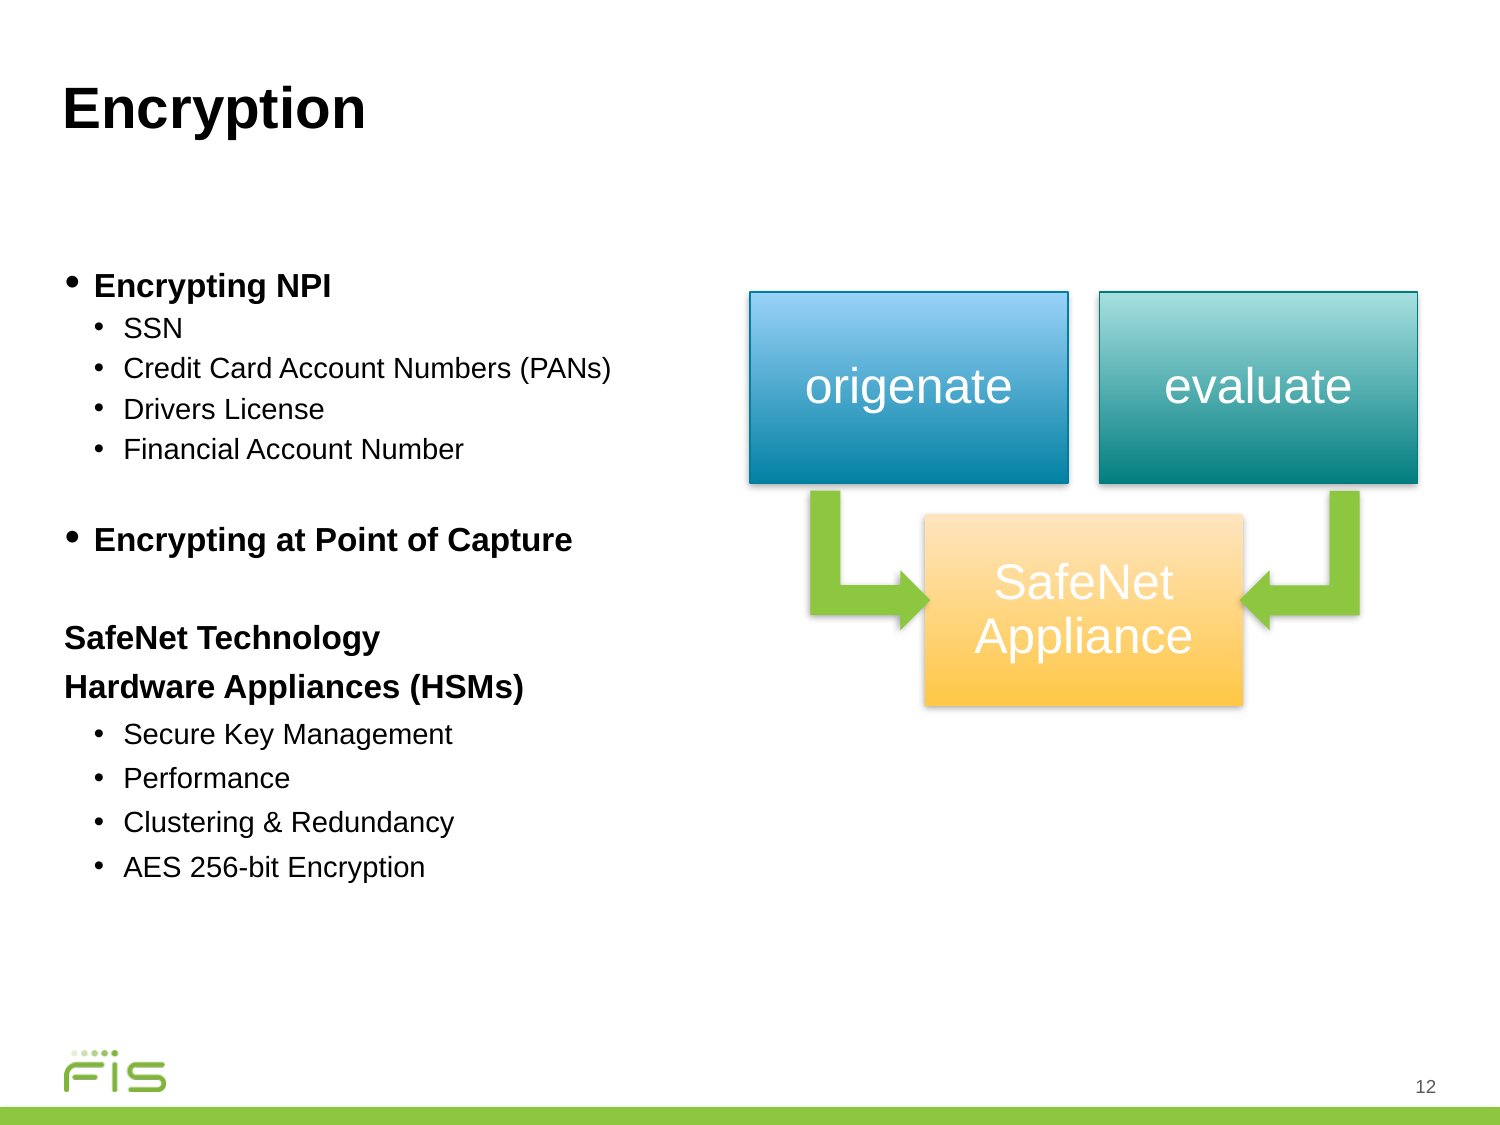

# Encryption
origenate
evaluate
SafeNet
Appliance
Encrypting NPI
SSN
Credit Card Account Numbers (PANs)
Drivers License
Financial Account Number
Encrypting at Point of Capture

SafeNet Technology
Hardware Appliances (HSMs)
Secure Key Management
Performance
Clustering & Redundancy
AES 256-bit Encryption

12